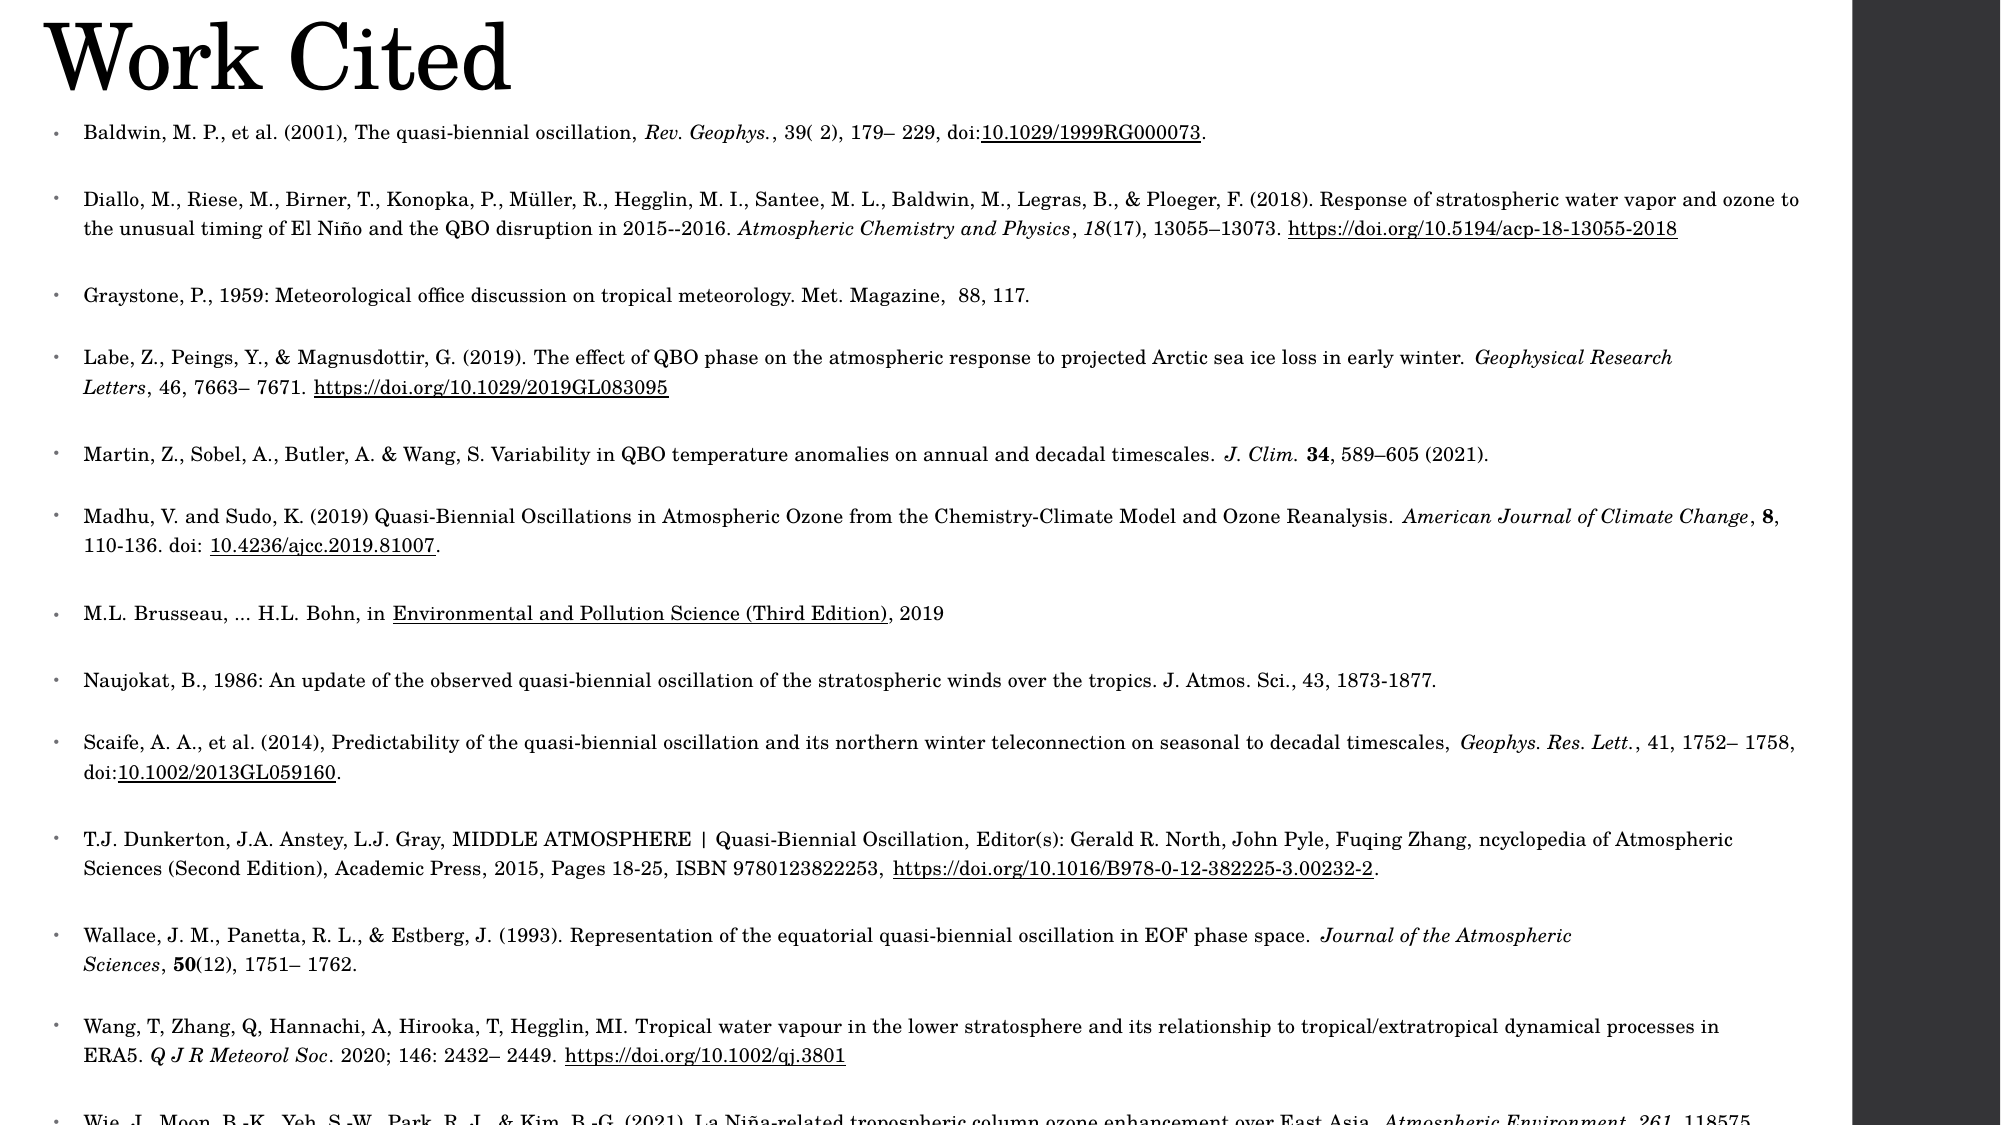

# Work Cited
Baldwin, M. P., et al. (2001), The quasi-biennial oscillation, Rev. Geophys., 39( 2), 179– 229, doi:10.1029/1999RG000073.
Diallo, M., Riese, M., Birner, T., Konopka, P., Müller, R., Hegglin, M. I., Santee, M. L., Baldwin, M., Legras, B., & Ploeger, F. (2018). Response of stratospheric water vapor and ozone to the unusual timing of El Niño and the QBO disruption in 2015--2016. Atmospheric Chemistry and Physics, 18(17), 13055–13073. https://doi.org/10.5194/acp-18-13055-2018
Graystone, P., 1959: Meteorological office discussion on tropical meteorology. Met. Magazine,  88, 117.
Labe, Z., Peings, Y., & Magnusdottir, G. (2019). The effect of QBO phase on the atmospheric response to projected Arctic sea ice loss in early winter. Geophysical Research Letters, 46, 7663– 7671. https://doi.org/10.1029/2019GL083095
Martin, Z., Sobel, A., Butler, A. & Wang, S. Variability in QBO temperature anomalies on annual and decadal timescales. J. Clim. 34, 589–605 (2021).
Madhu, V. and Sudo, K. (2019) Quasi-Biennial Oscillations in Atmospheric Ozone from the Chemistry-Climate Model and Ozone Reanalysis. American Journal of Climate Change, 8, 110-136. doi: 10.4236/ajcc.2019.81007.
M.L. Brusseau, ... H.L. Bohn, in Environmental and Pollution Science (Third Edition), 2019
Naujokat, B., 1986: An update of the observed quasi-biennial oscillation of the stratospheric winds over the tropics. J. Atmos. Sci., 43, 1873-1877.
Scaife, A. A., et al. (2014), Predictability of the quasi-biennial oscillation and its northern winter teleconnection on seasonal to decadal timescales, Geophys. Res. Lett., 41, 1752– 1758, doi:10.1002/2013GL059160.
T.J. Dunkerton, J.A. Anstey, L.J. Gray, MIDDLE ATMOSPHERE | Quasi-Biennial Oscillation, Editor(s): Gerald R. North, John Pyle, Fuqing Zhang, ncyclopedia of Atmospheric Sciences (Second Edition), Academic Press, 2015, Pages 18-25, ISBN 9780123822253, https://doi.org/10.1016/B978-0-12-382225-3.00232-2.
Wallace, J. M., Panetta, R. L., & Estberg, J. (1993). Representation of the equatorial quasi-biennial oscillation in EOF phase space. Journal of the Atmospheric Sciences, 50(12), 1751– 1762.
Wang, T, Zhang, Q, Hannachi, A, Hirooka, T, Hegglin, MI. Tropical water vapour in the lower stratosphere and its relationship to tropical/extratropical dynamical processes in ERA5. Q J R Meteorol Soc. 2020; 146: 2432– 2449. https://doi.org/10.1002/qj.3801
Wie, J., Moon, B.-K., Yeh, S.-W., Park, R. J., & Kim, B.-G. (2021). La Niña-related tropospheric column ozone enhancement over East Asia. Atmospheric Environment, 261, 118575. https://doi.org/https://doi.org/10.1016/j.atmosenv.2021.118575